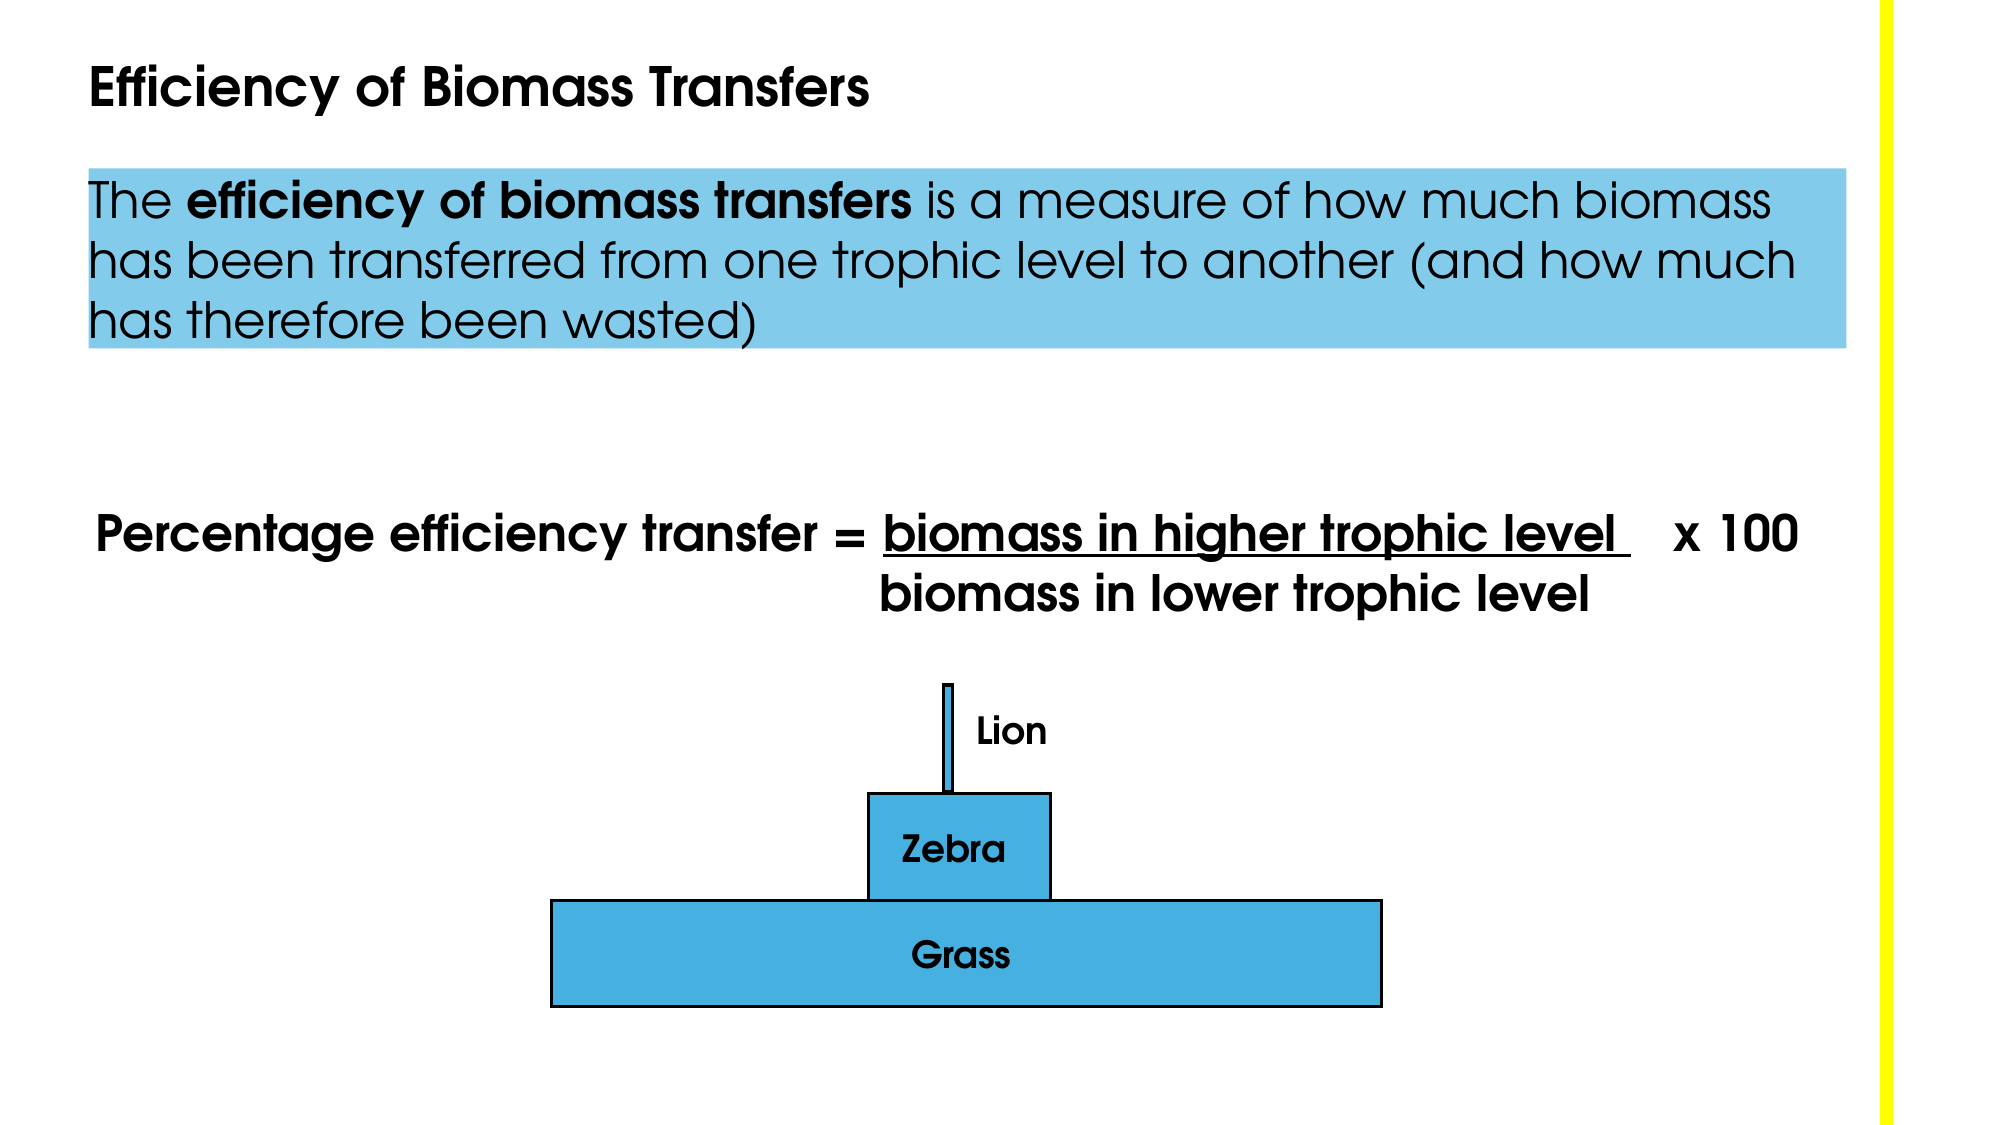

# Efficiency of Biomass Transfers
The efficiency of biomass transfers is a measure of how much biomass has been transferred from one trophic level to another (and how much has therefore been wasted)
Percentage efficiency transfer = biomass in higher trophic level    x 100
                                                        biomass in lower trophic level

Lion
Zebra
Grass